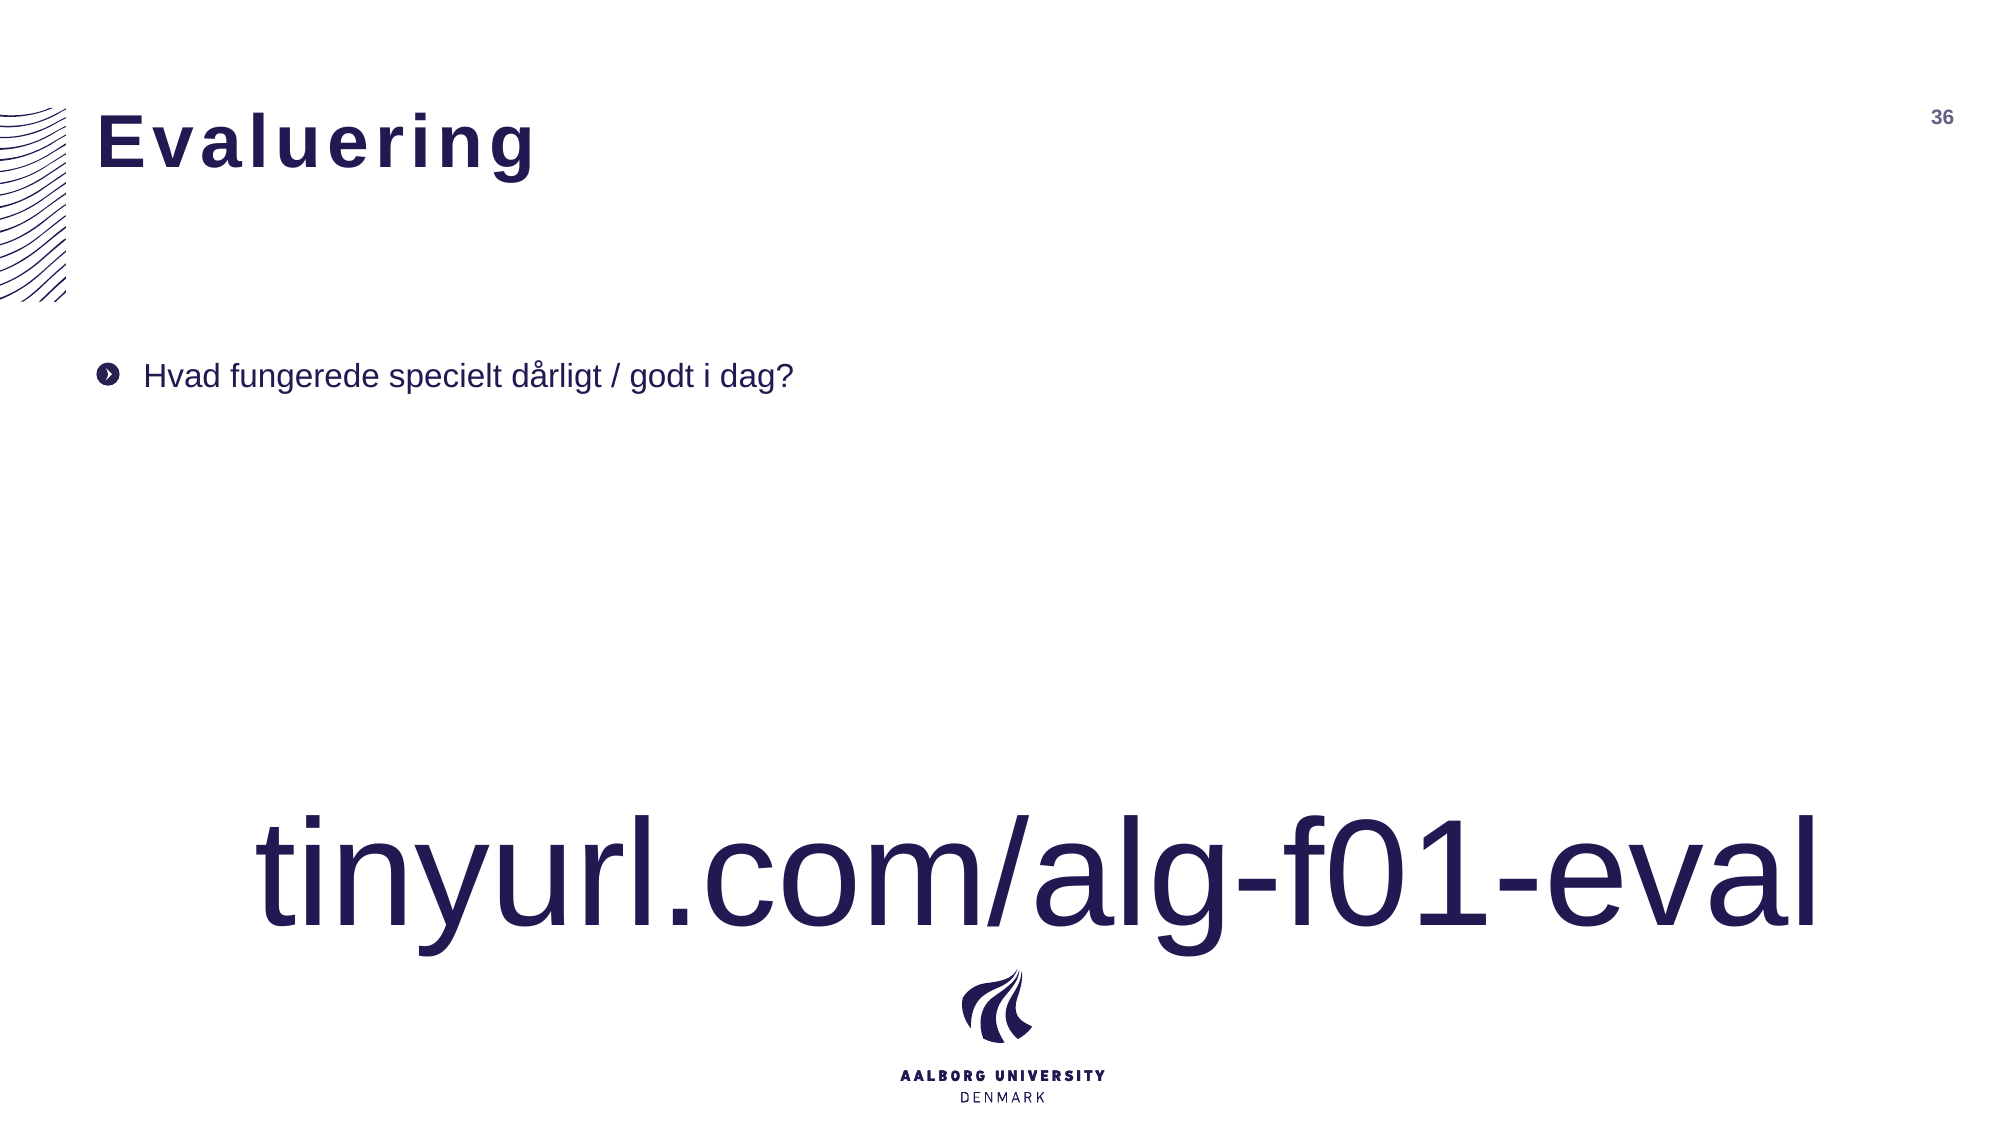

# Evaluering
36
Hvad fungerede specielt dårligt / godt i dag?
tinyurl.com/alg-f01-eval